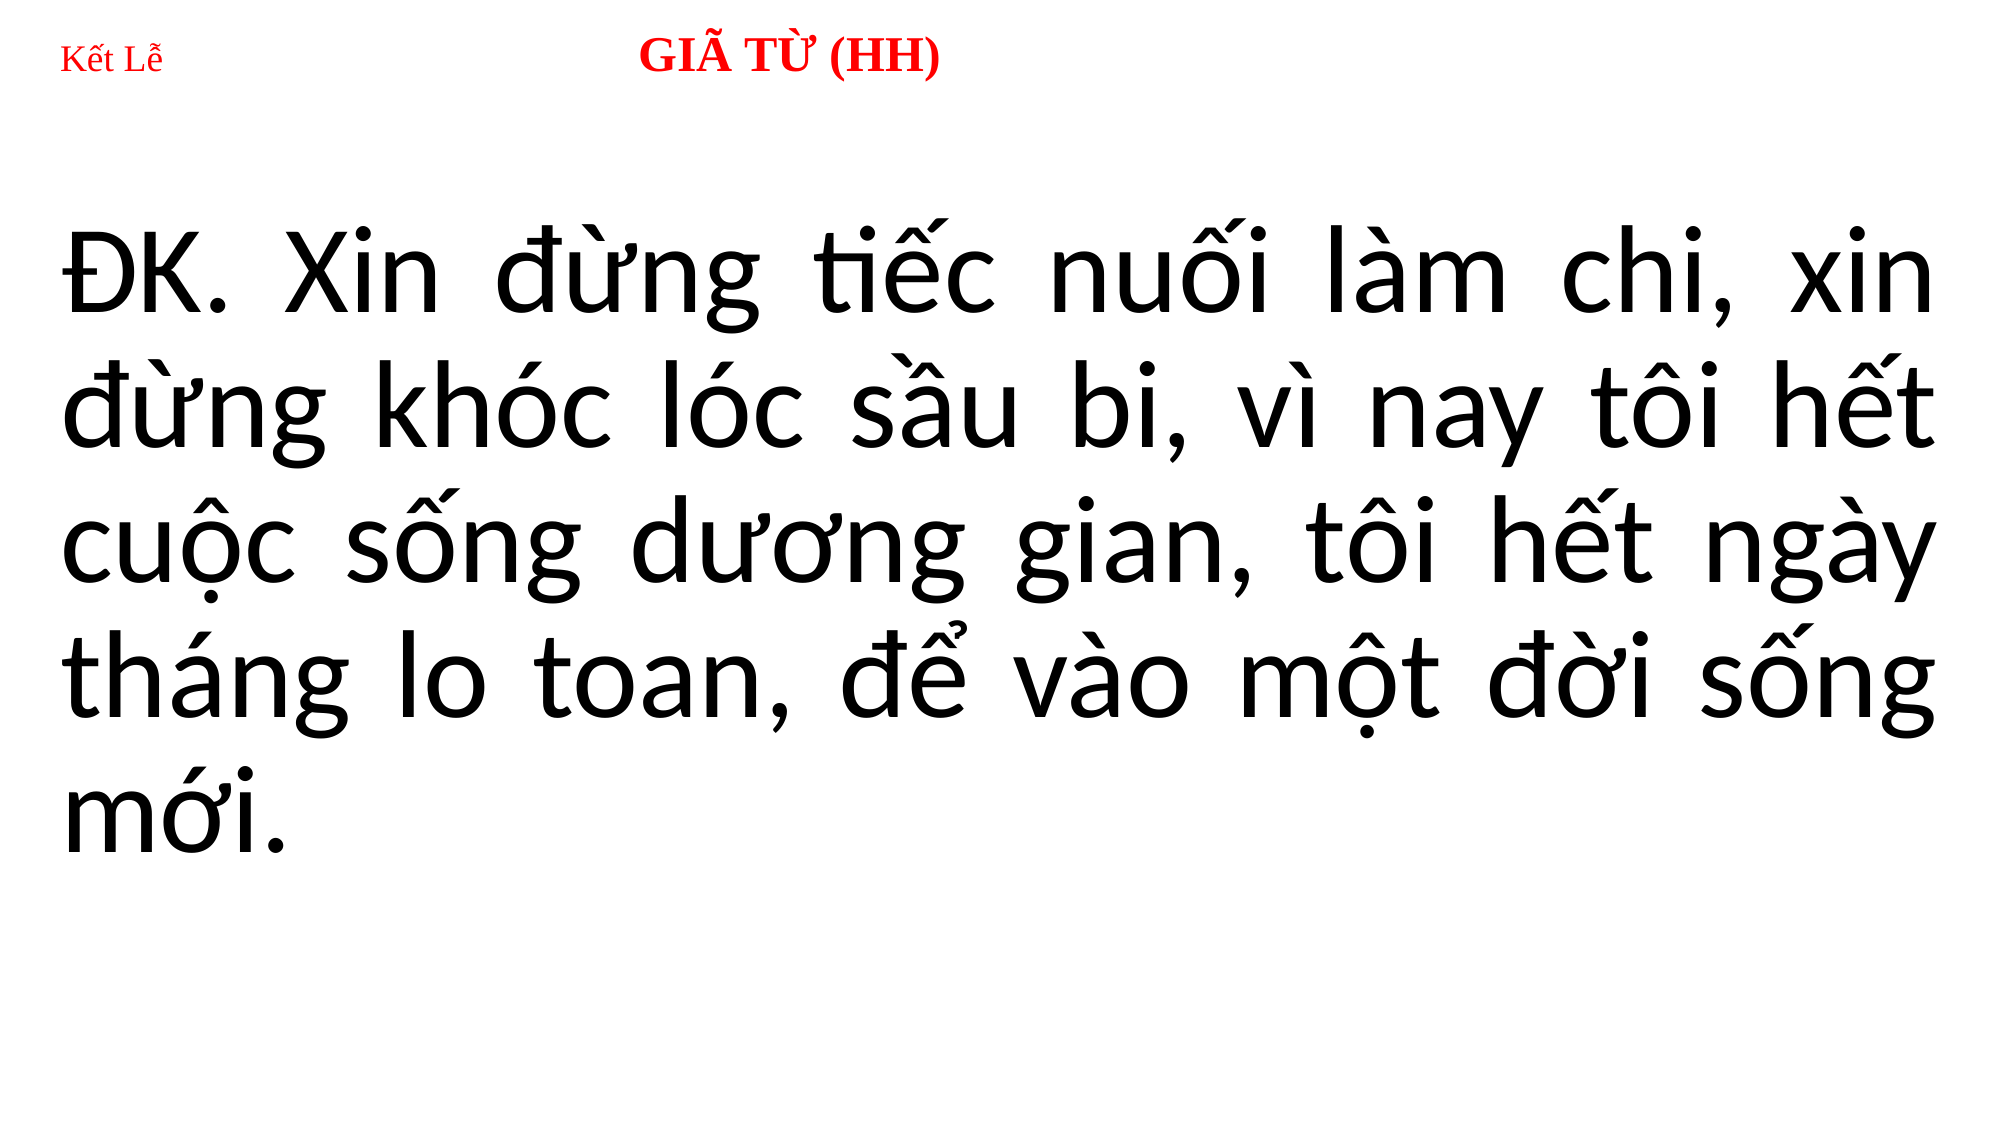

# Kết Lễ                                                  GIÃ TỪ (HH)
ĐK. Xin đừng tiếc nuối làm chi, xin đừng khóc lóc sầu bi, vì nay tôi hết cuộc sống dương gian, tôi hết ngày tháng lo toan, để vào một đời sống mới.